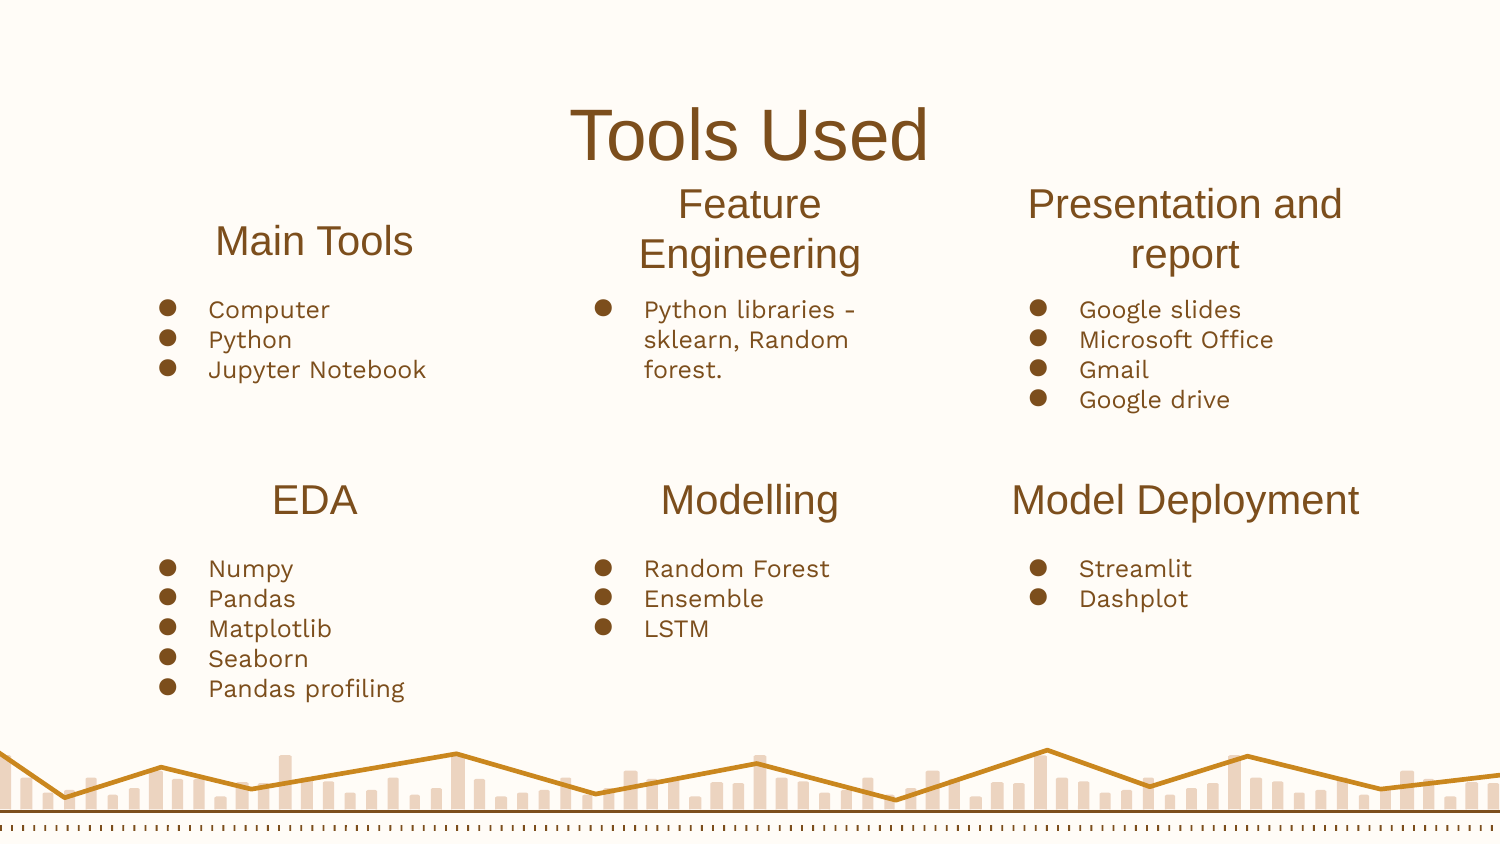

# Tools Used
Main Tools
Feature Engineering
Presentation and report
Computer
Python
Jupyter Notebook
Python libraries - sklearn, Random forest.

Google slides
Microsoft Office
Gmail
Google drive
EDA
Modelling
Model Deployment
Numpy
Pandas
Matplotlib
Seaborn
Pandas profiling
Random Forest
Ensemble
LSTM
Streamlit
Dashplot